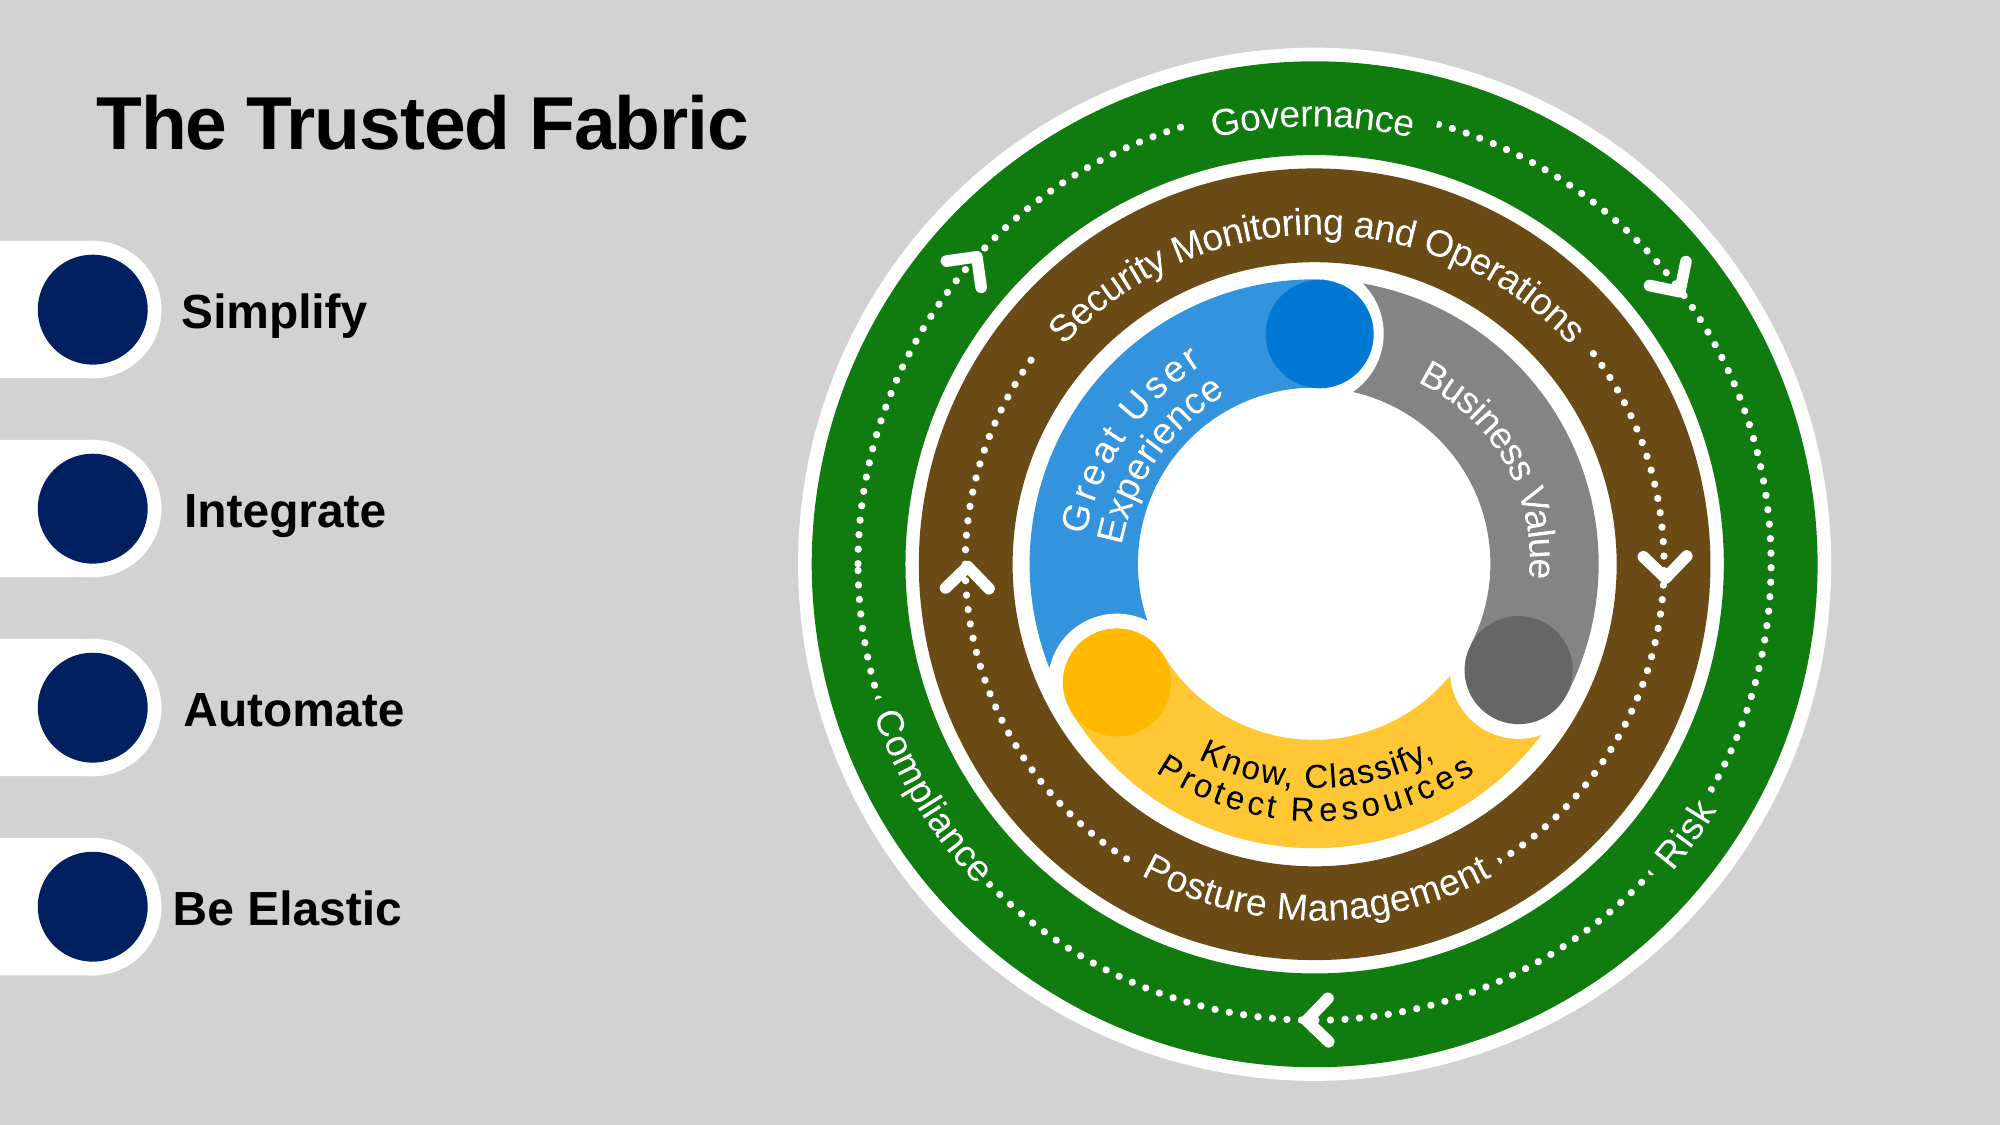

# The Trusted Fabric

Compliance
Risk

Governance

Posture Management

Security Monitoring and Operations

Simplify

Know, Classify,
Protect Resources

Business Value
Great User
Experience

Integrate

Automate

Be Elastic